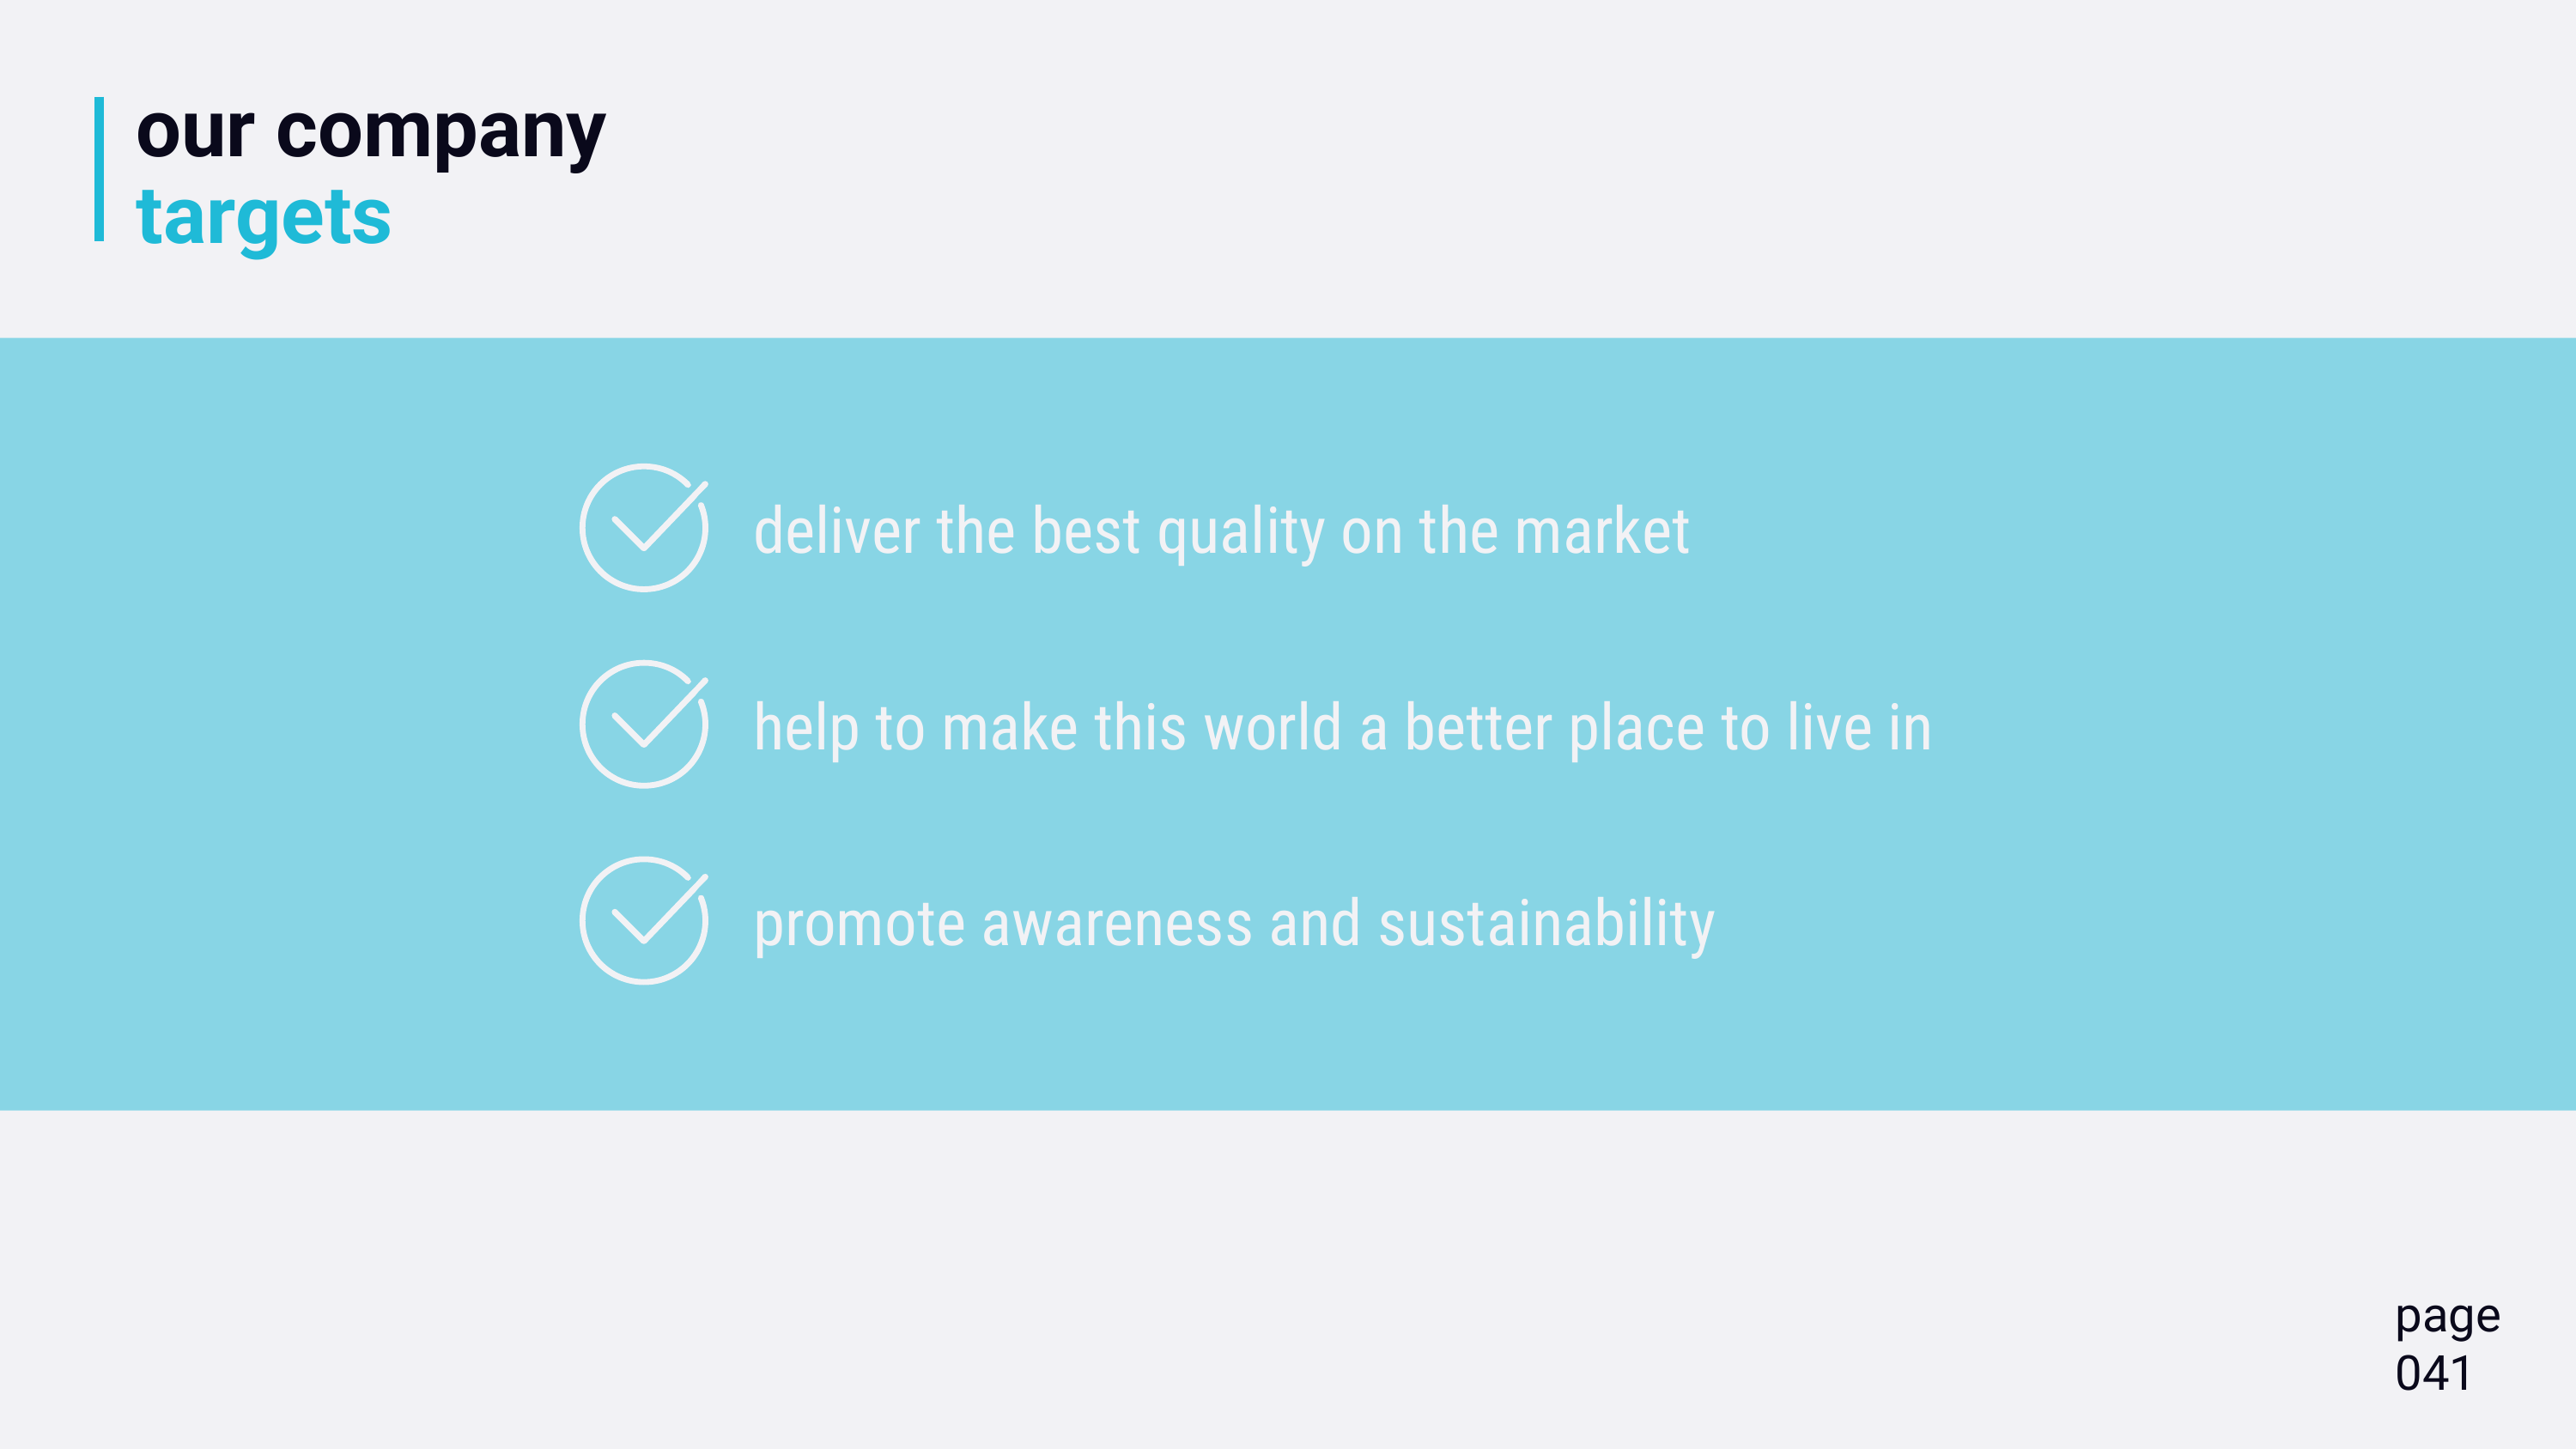

# our company targets

deliver the best quality on the market

help to make this world a better place to live in

promote awareness and sustainability
page
041